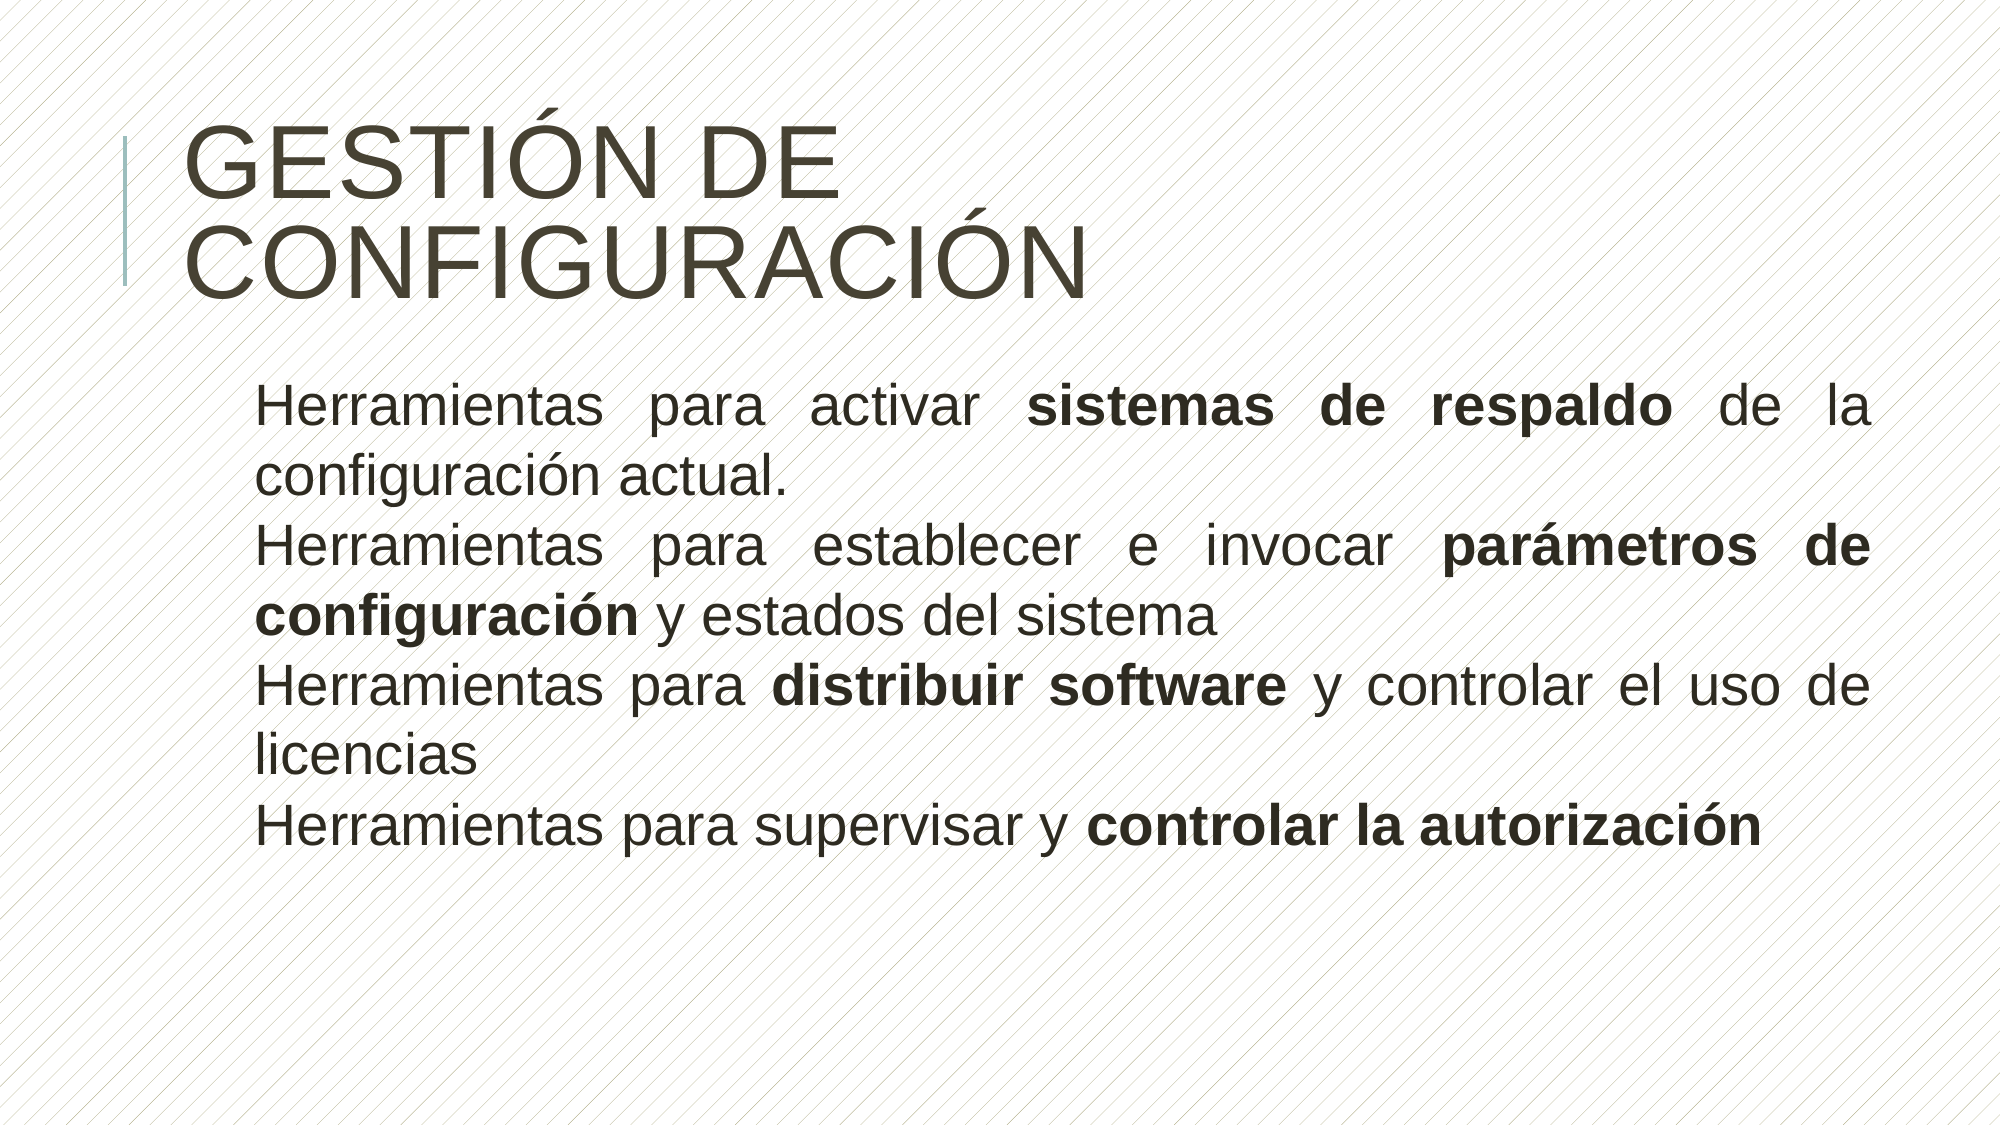

# Gestión de configuración

Herramientas para activar sistemas de respaldo de la configuración actual.
Herramientas para establecer e invocar parámetros de configuración y estados del sistema
Herramientas para distribuir software y controlar el uso de licencias
Herramientas para supervisar y controlar la autorización